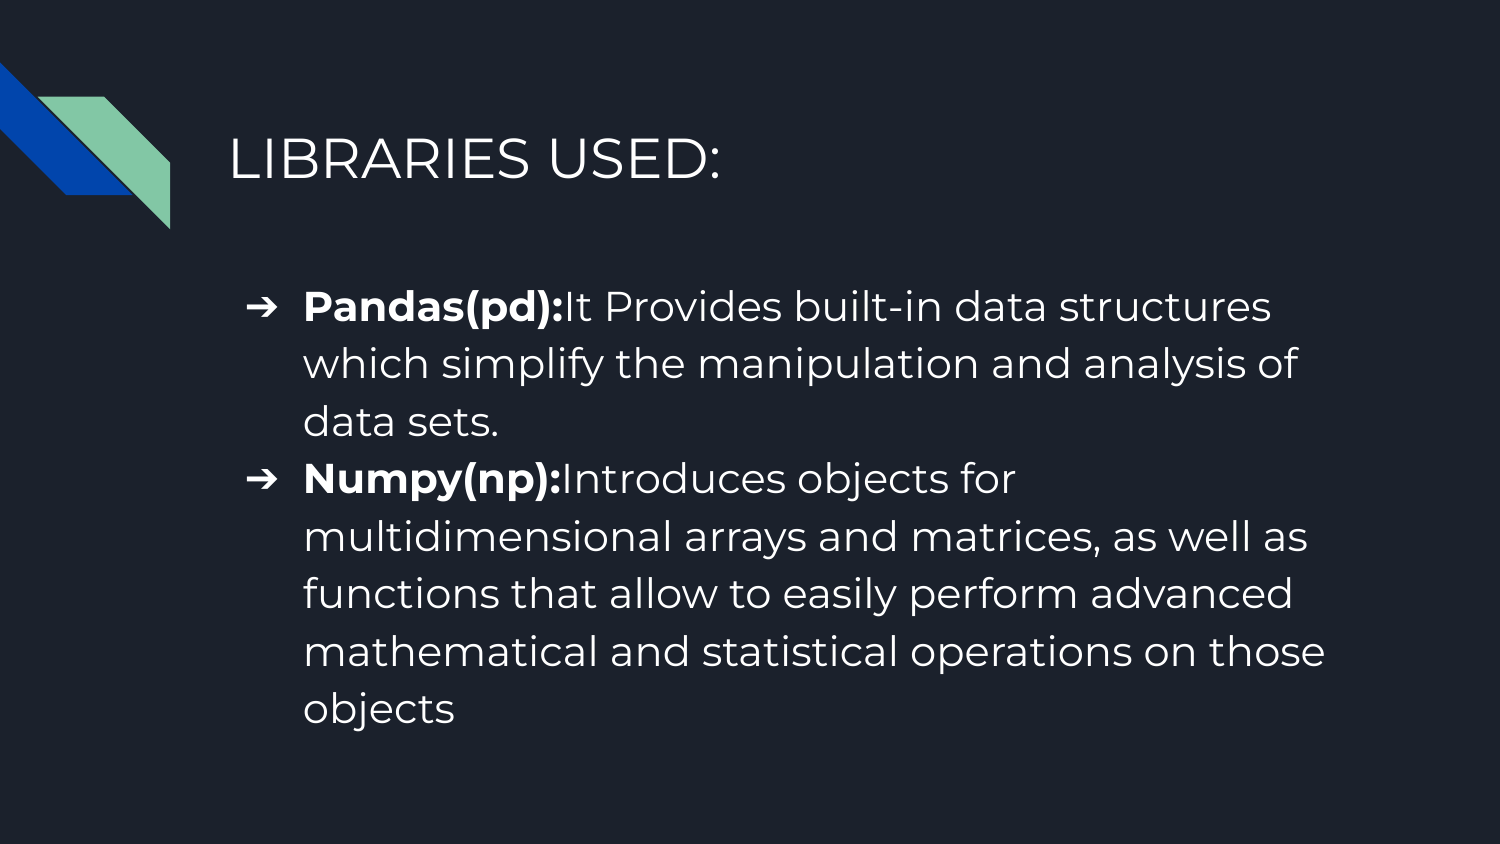

# LIBRARIES USED:
Pandas(pd):It Provides built-in data structures which simplify the manipulation and analysis of data sets.
Numpy(np):Introduces objects for multidimensional arrays and matrices, as well as functions that allow to easily perform advanced mathematical and statistical operations on those objects